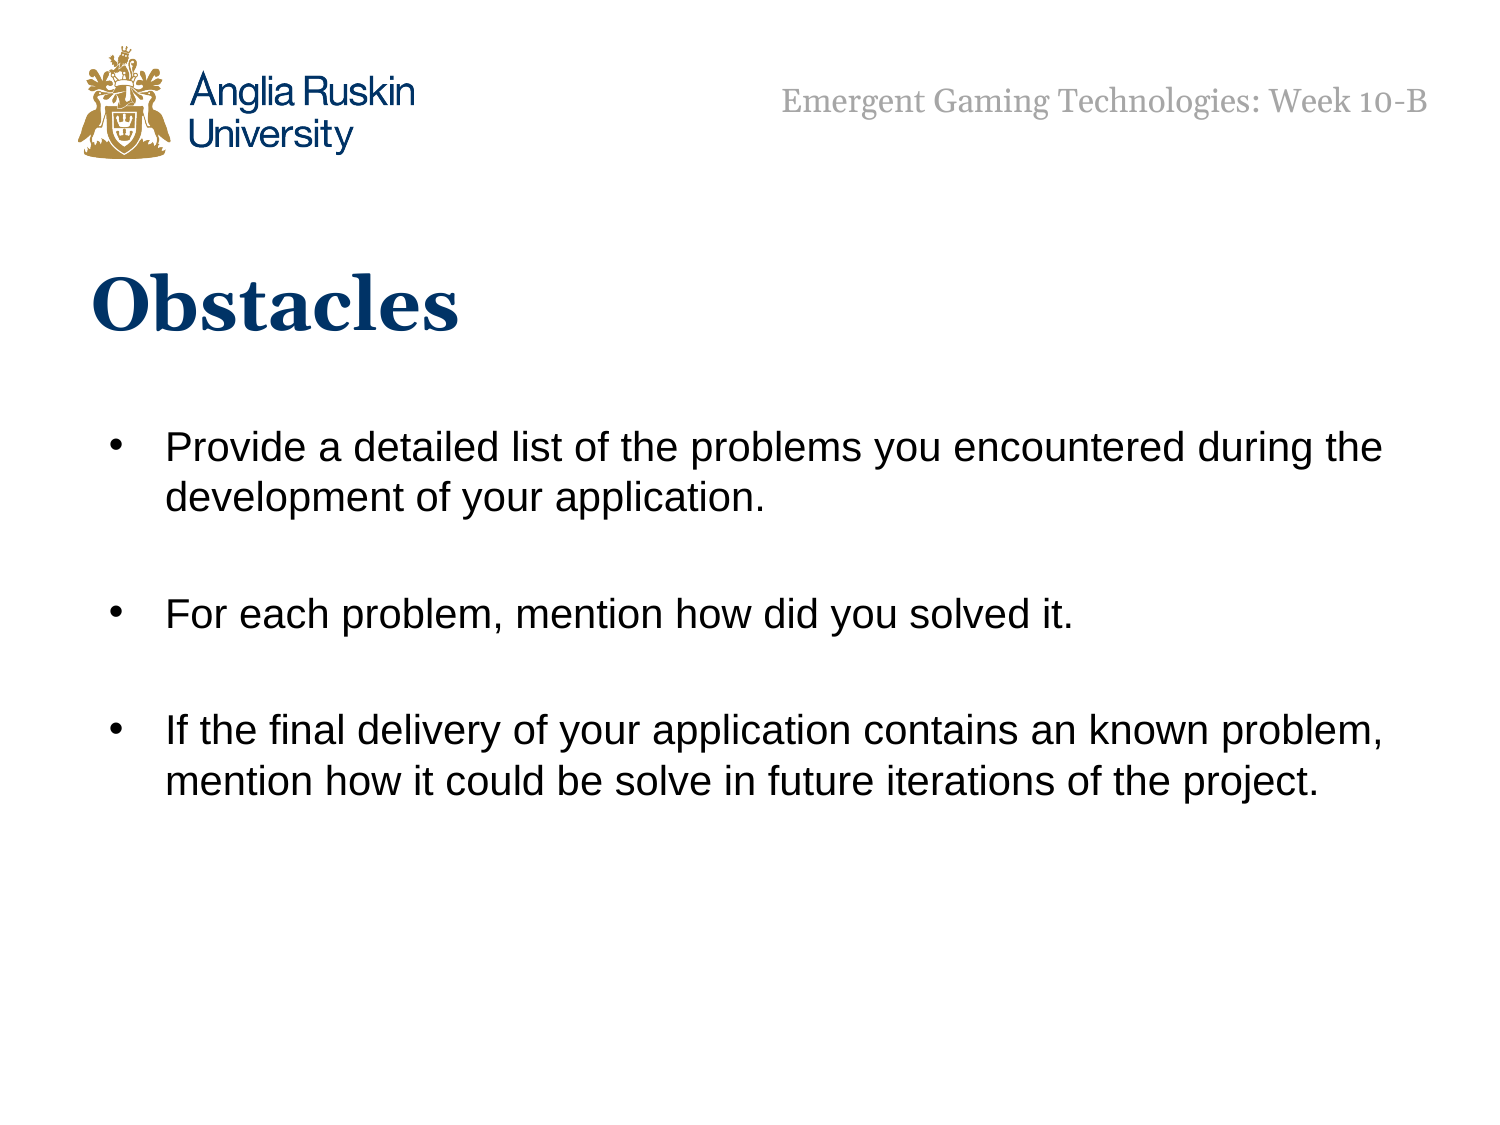

Emergent Gaming Technologies: Week 10-B
# Obstacles

Provide a detailed list of the problems you encountered during the development of your application.

For each problem, mention how did you solved it.

If the final delivery of your application contains an known problem, mention how it could be solve in future iterations of the project.